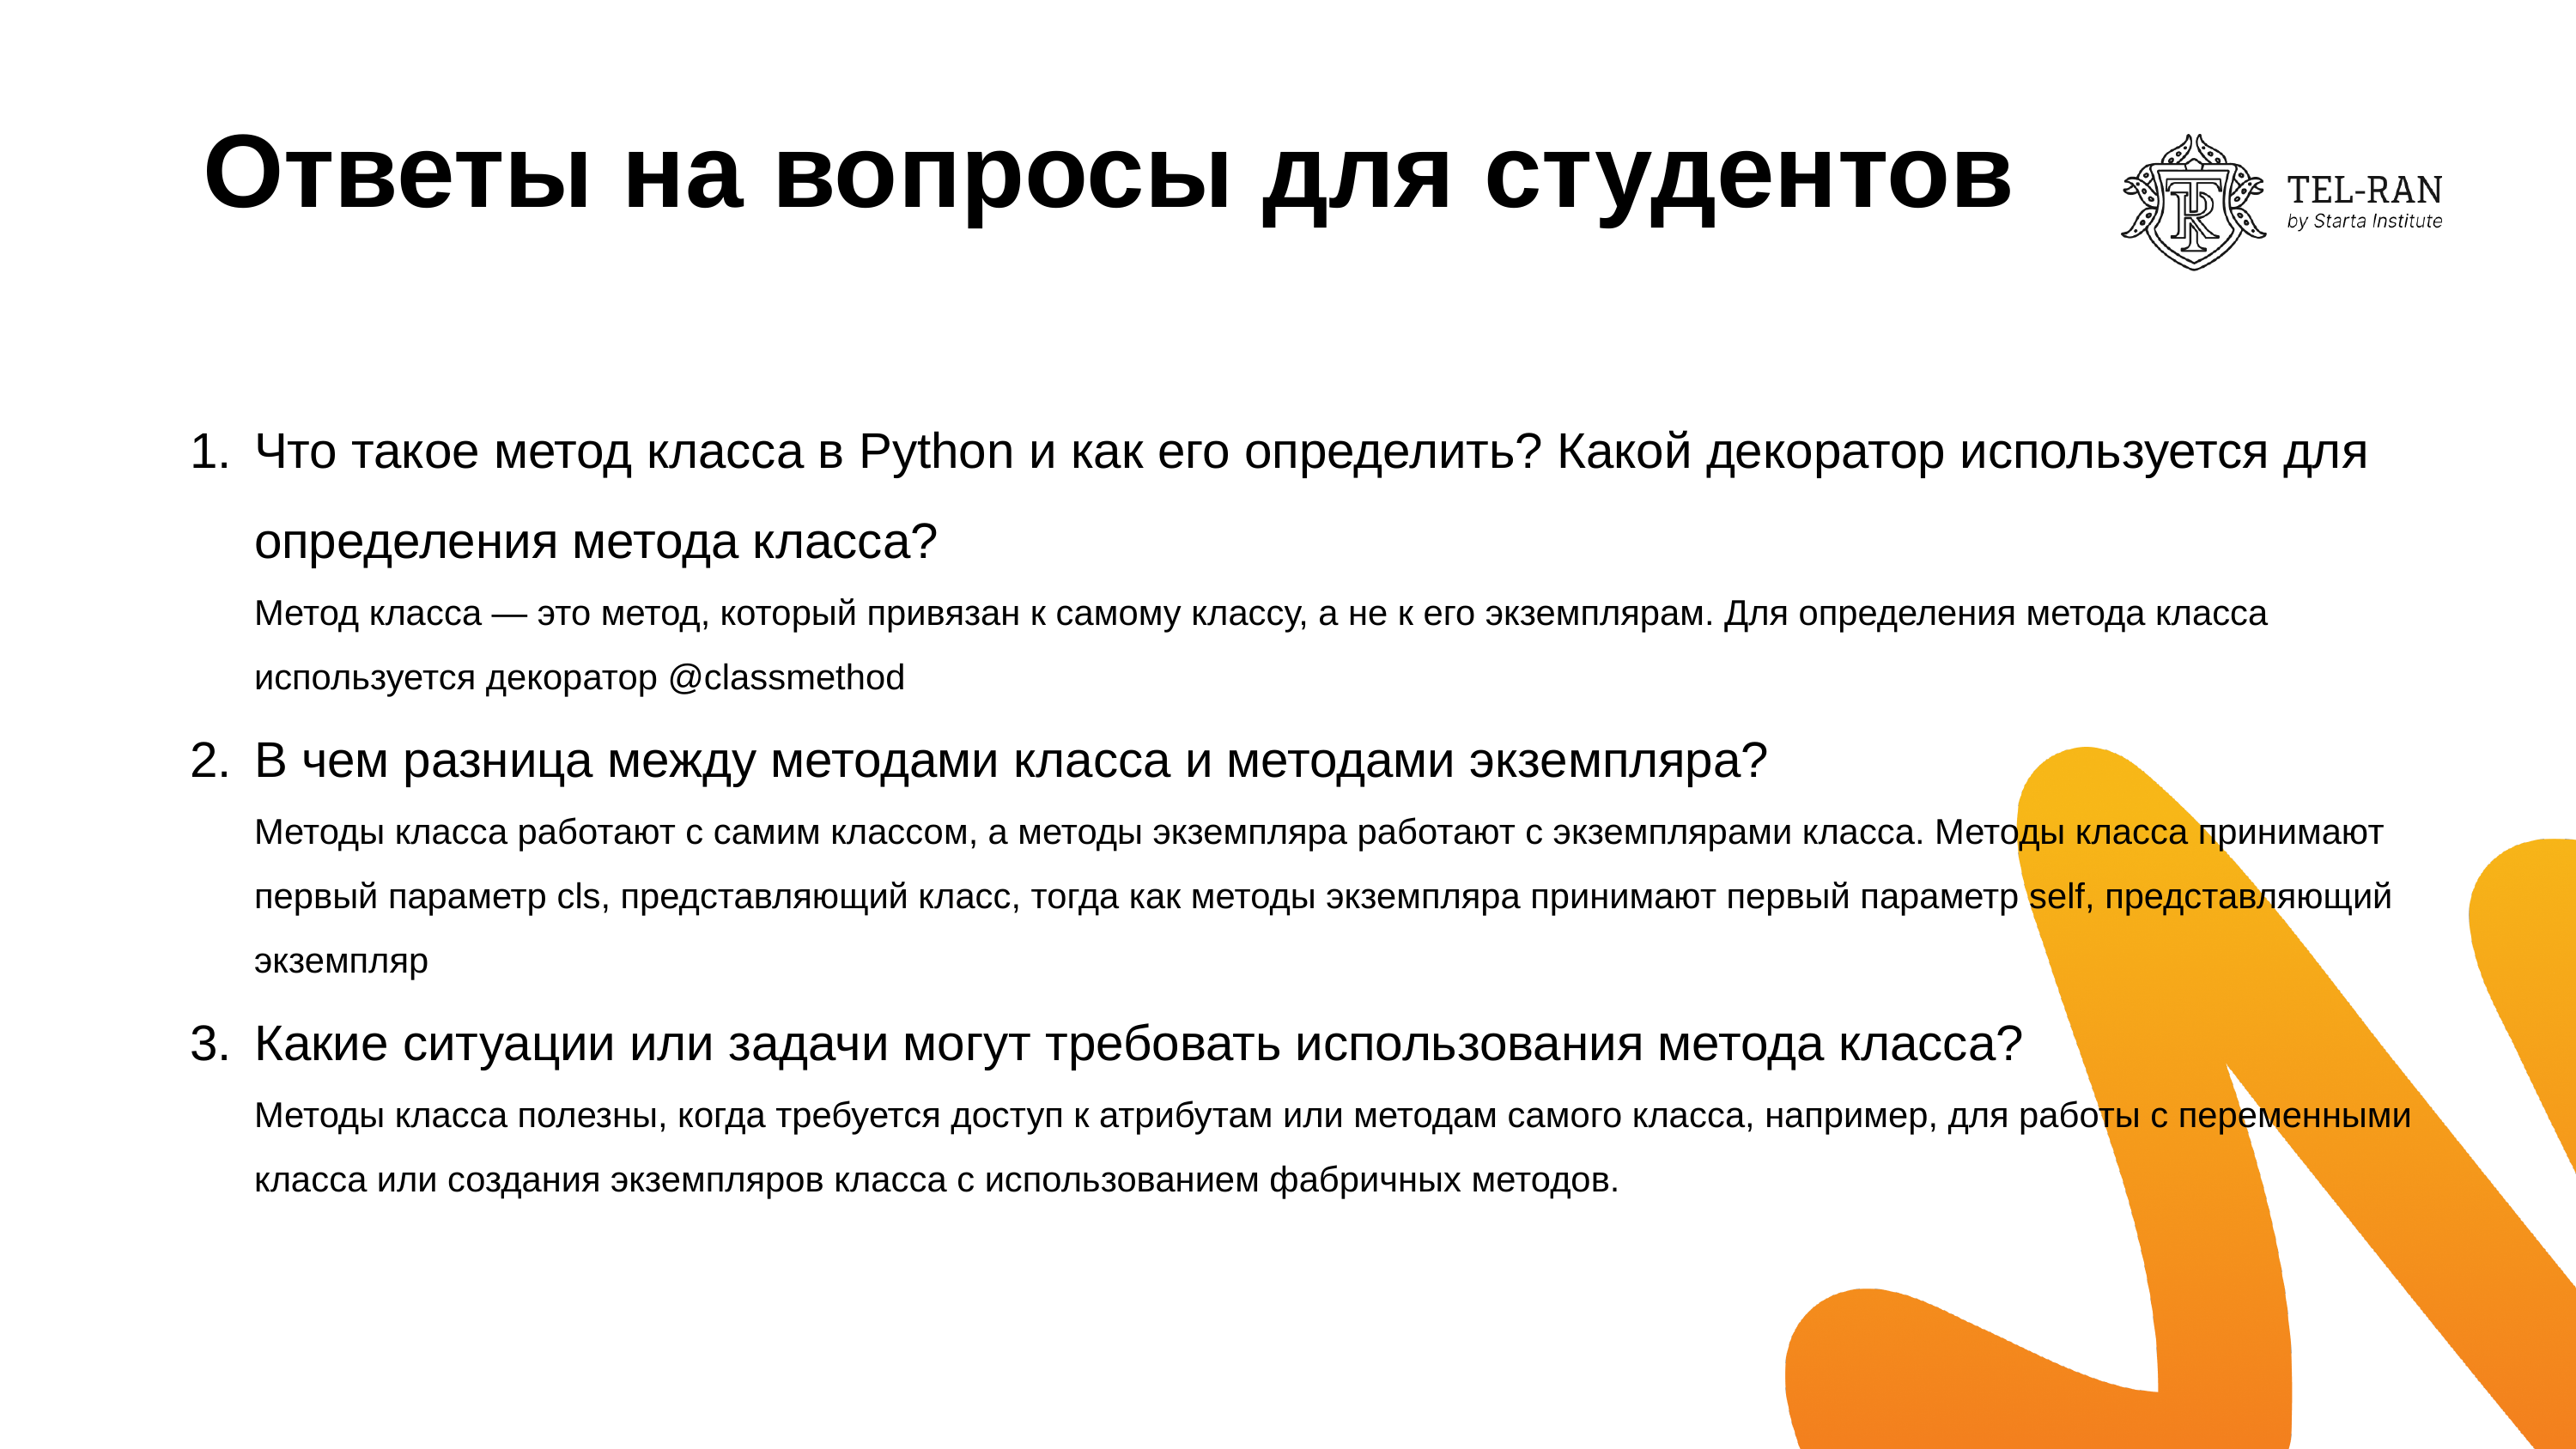

# Ответы на вопросы для студентов
Что такое метод класса в Python и как его определить? Какой декоратор используется для определения метода класса?
Метод класса — это метод, который привязан к самому классу, а не к его экземплярам. Для определения метода класса используется декоратор @classmethod
В чем разница между методами класса и методами экземпляра?
Методы класса работают с самим классом, а методы экземпляра работают с экземплярами класса. Методы класса принимают первый параметр cls, представляющий класс, тогда как методы экземпляра принимают первый параметр self, представляющий экземпляр
Какие ситуации или задачи могут требовать использования метода класса?
Методы класса полезны, когда требуется доступ к атрибутам или методам самого класса, например, для работы с переменными класса или создания экземпляров класса с использованием фабричных методов.